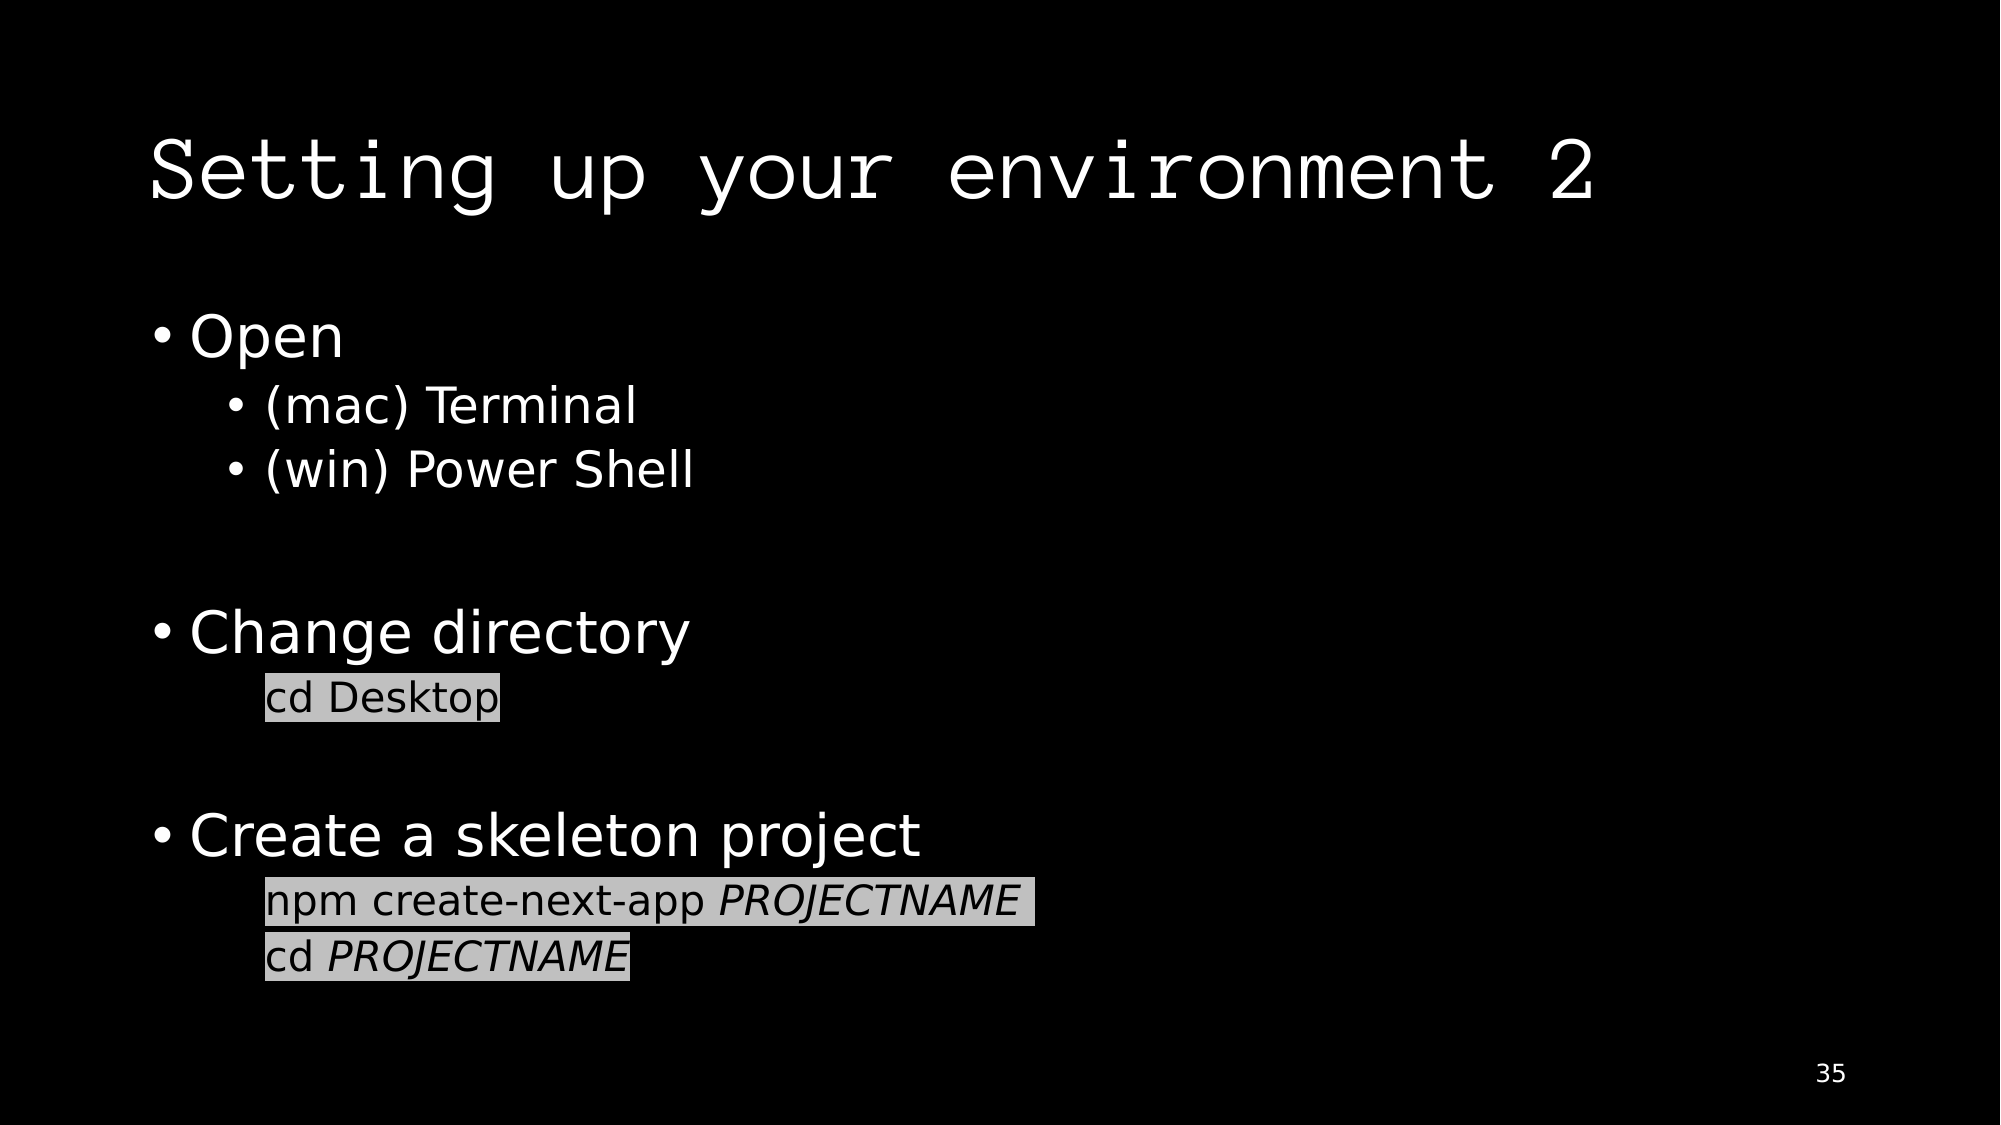

# Setting up your environment 2
Open
(mac) Terminal
(win) Power Shell

Change directory
cd Desktop

Create a skeleton project
npm create-next-app PROJECTNAME
cd PROJECTNAME
35